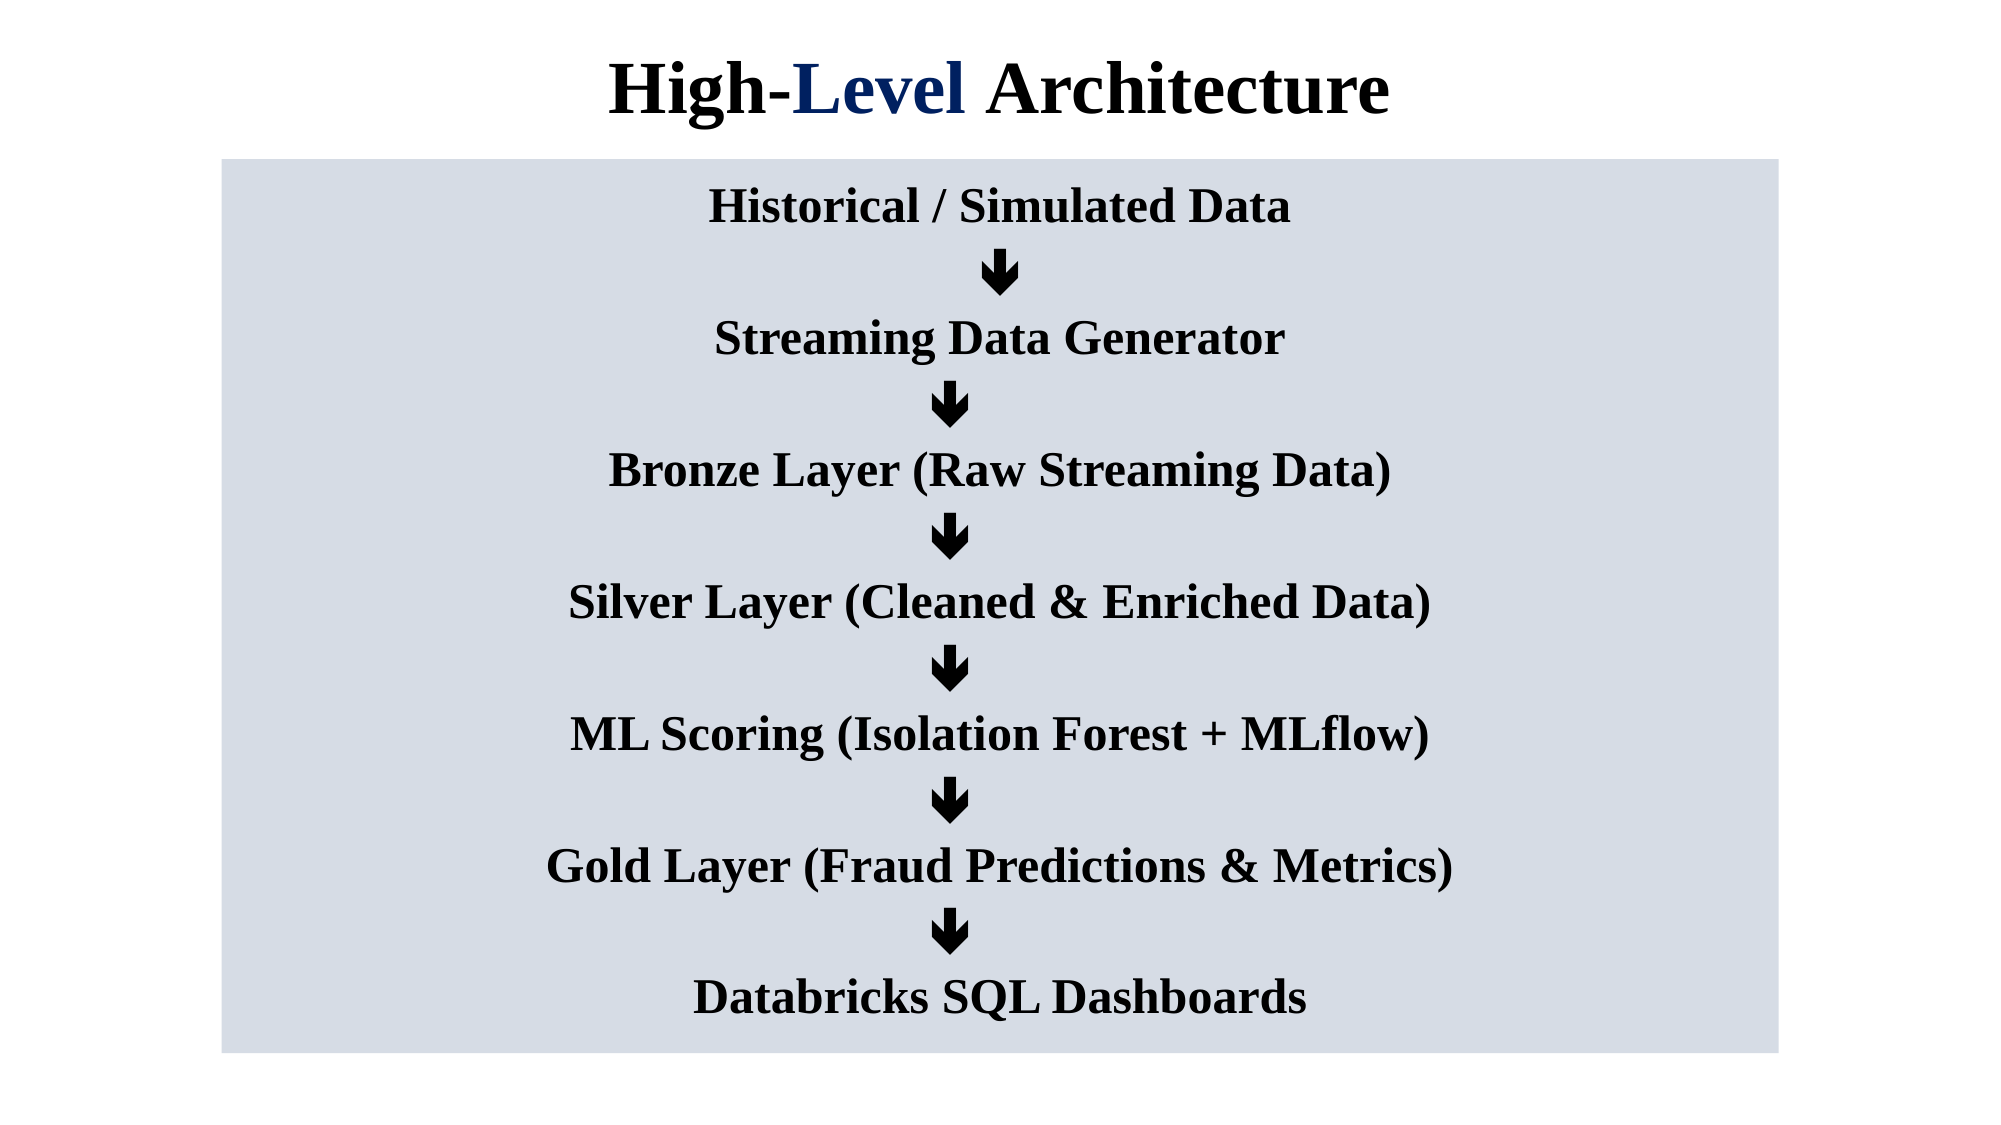

High-Level Architecture
Historical / Simulated Data
🢃
Streaming Data Generator
🢃
Bronze Layer (Raw Streaming Data)
🢃
Silver Layer (Cleaned & Enriched Data)
🢃
ML Scoring (Isolation Forest + MLflow)
🢃
Gold Layer (Fraud Predictions & Metrics)
🢃
Databricks SQL Dashboards